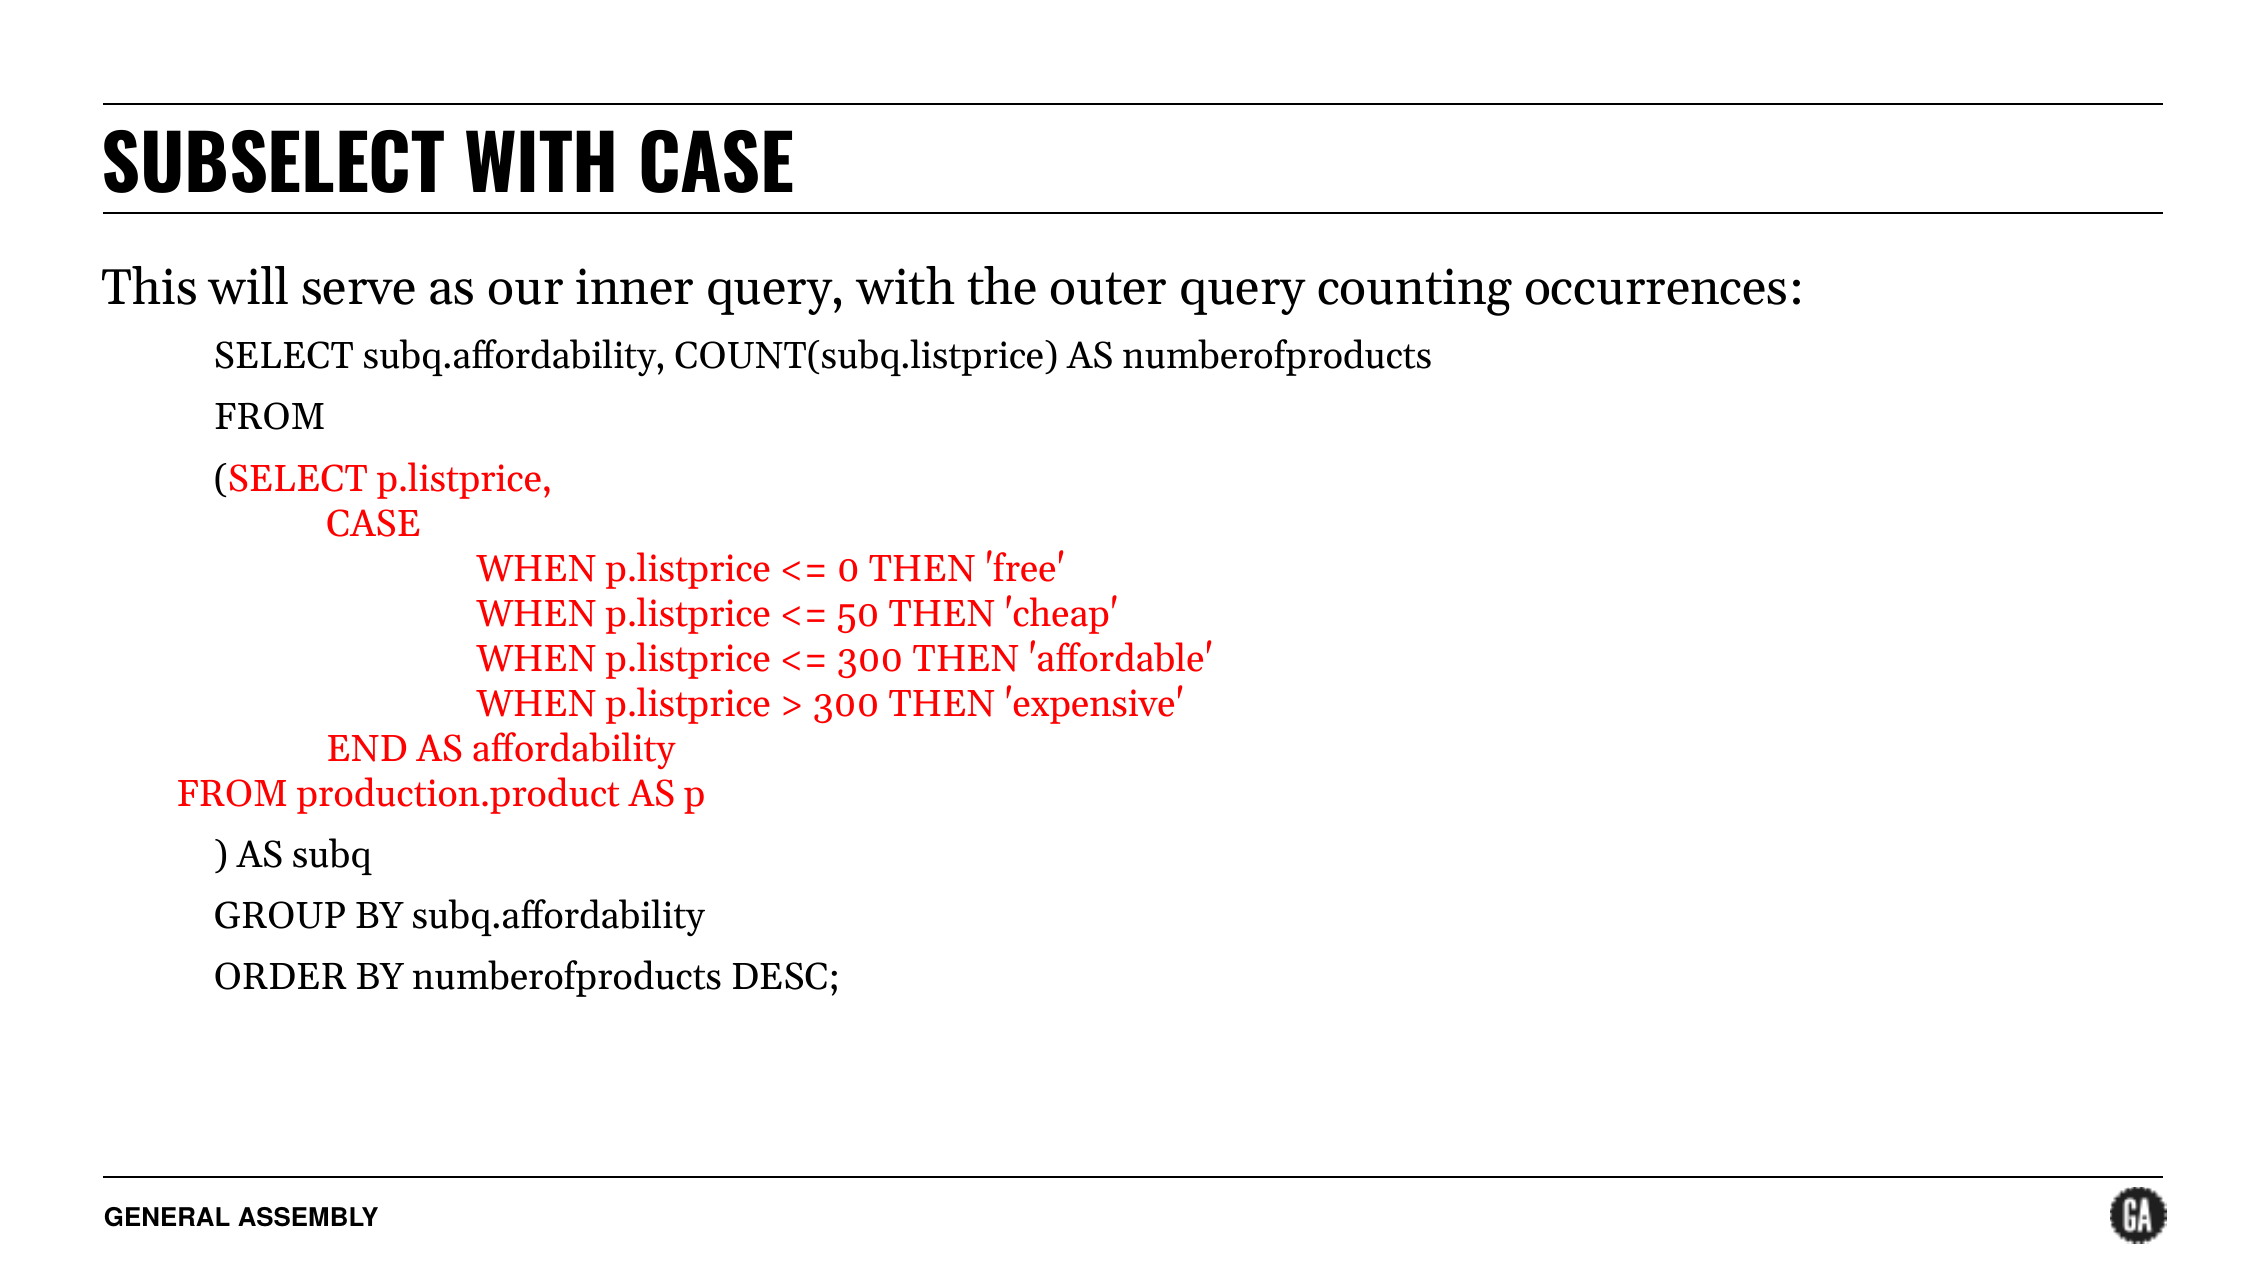

# SUBSELECT WITH CASE
This will serve as our inner query, with the outer query counting occurrences:
SELECT subq.affordability, COUNT(subq.listprice) AS numberofproducts
FROM
(SELECT p.listprice,
	CASE
		WHEN p.listprice <= 0 THEN 'free'
		WHEN p.listprice <= 50 THEN 'cheap'
		WHEN p.listprice <= 300 THEN 'affordable'
		WHEN p.listprice > 300 THEN 'expensive'
	END AS affordability
FROM production.product AS p
) AS subq
GROUP BY subq.affordability
ORDER BY numberofproducts DESC;